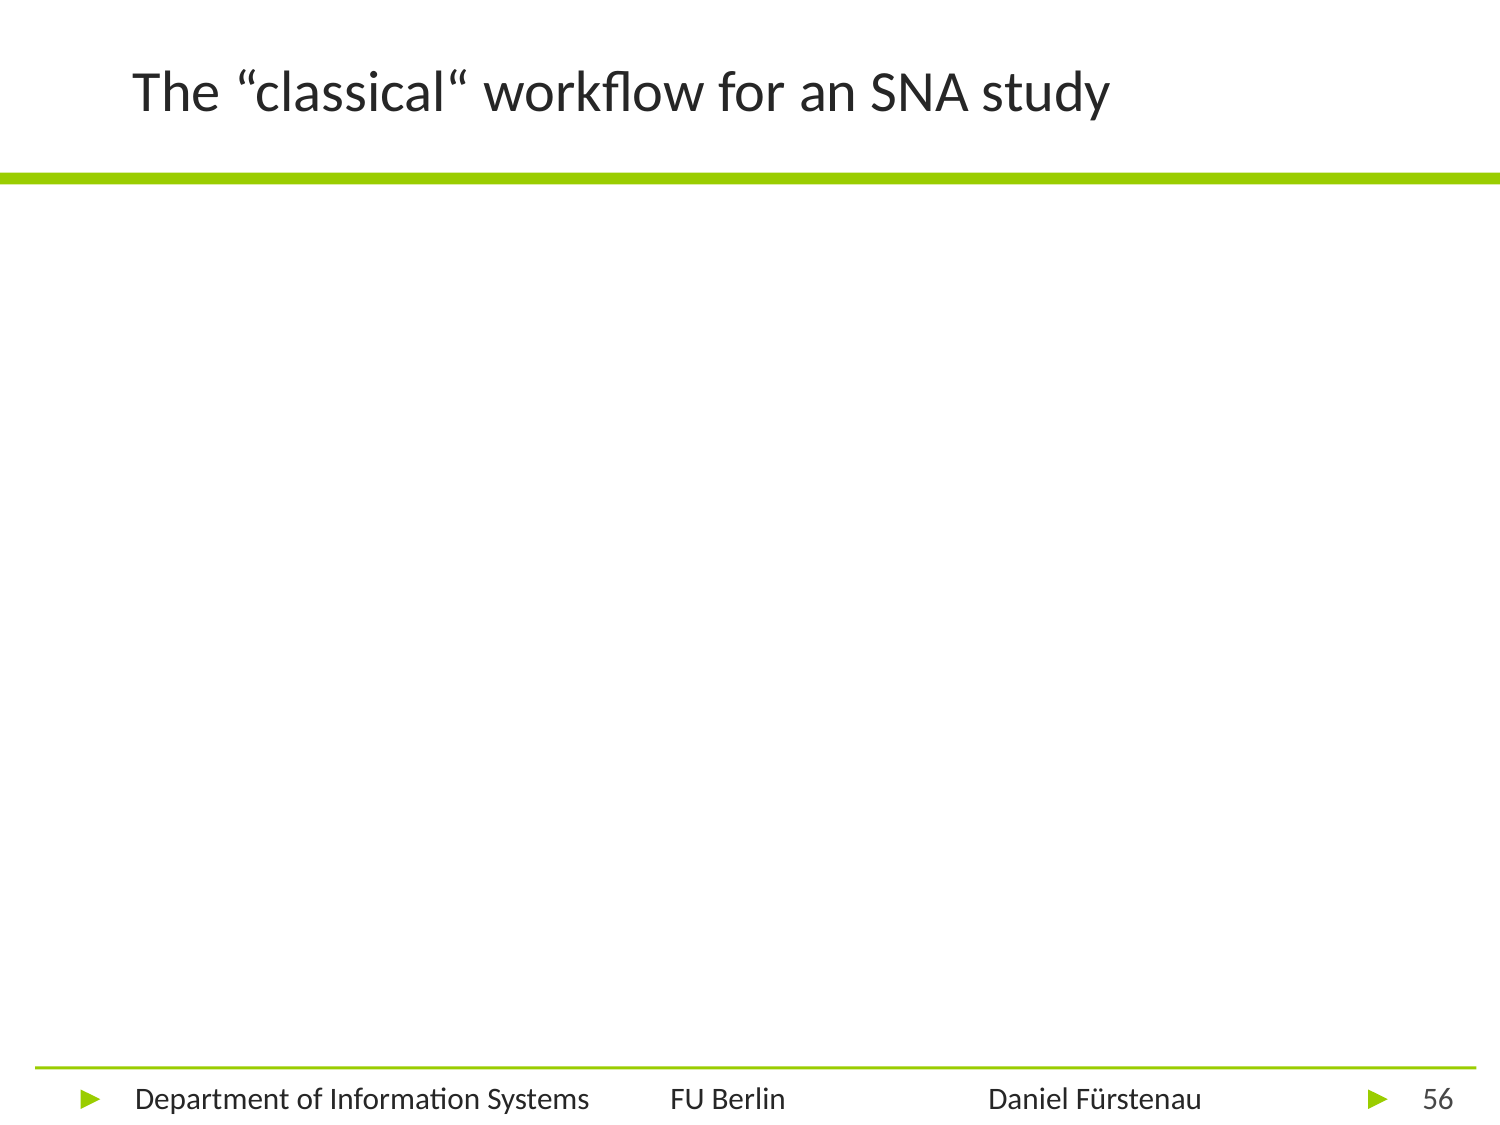

# The “classical“ workflow for an SNA study
56